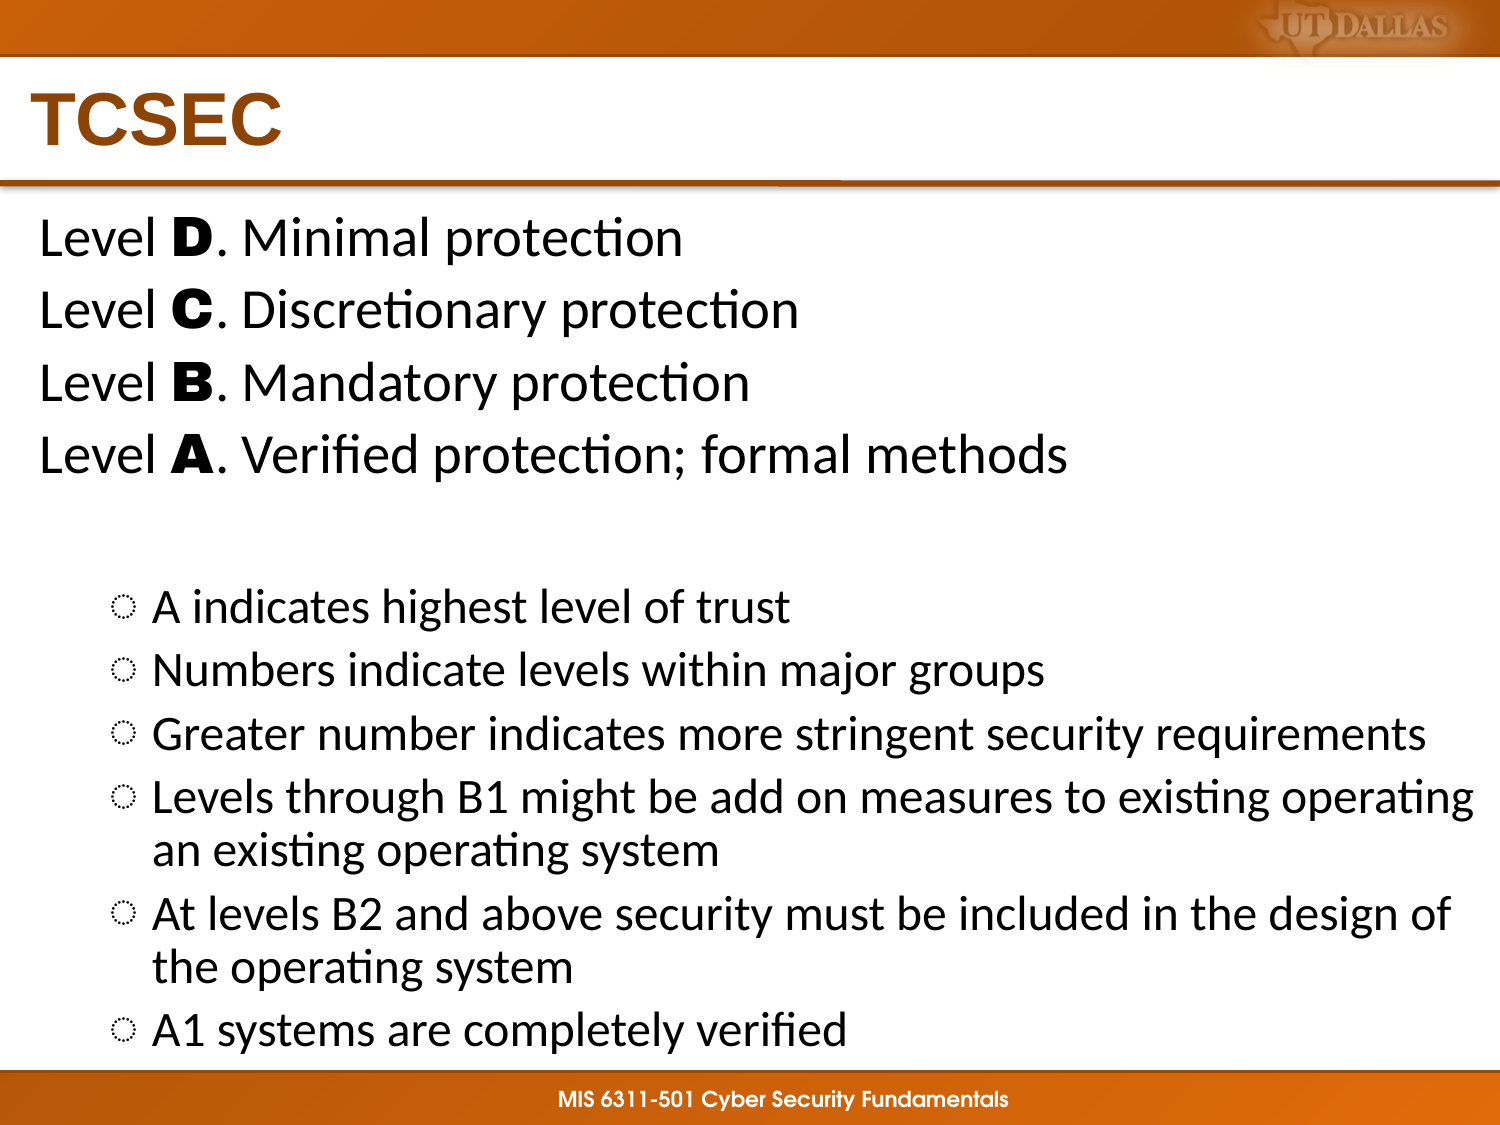

# TCSEC
Level D. Minimal protection
Level C. Discretionary protection
Level B. Mandatory protection
Level A. Verified protection; formal methods

A indicates highest level of trust
Numbers indicate levels within major groups
Greater number indicates more stringent security requirements
Levels through B1 might be add on measures to existing operating an existing operating system
At levels B2 and above security must be included in the design of the operating system
A1 systems are completely verified